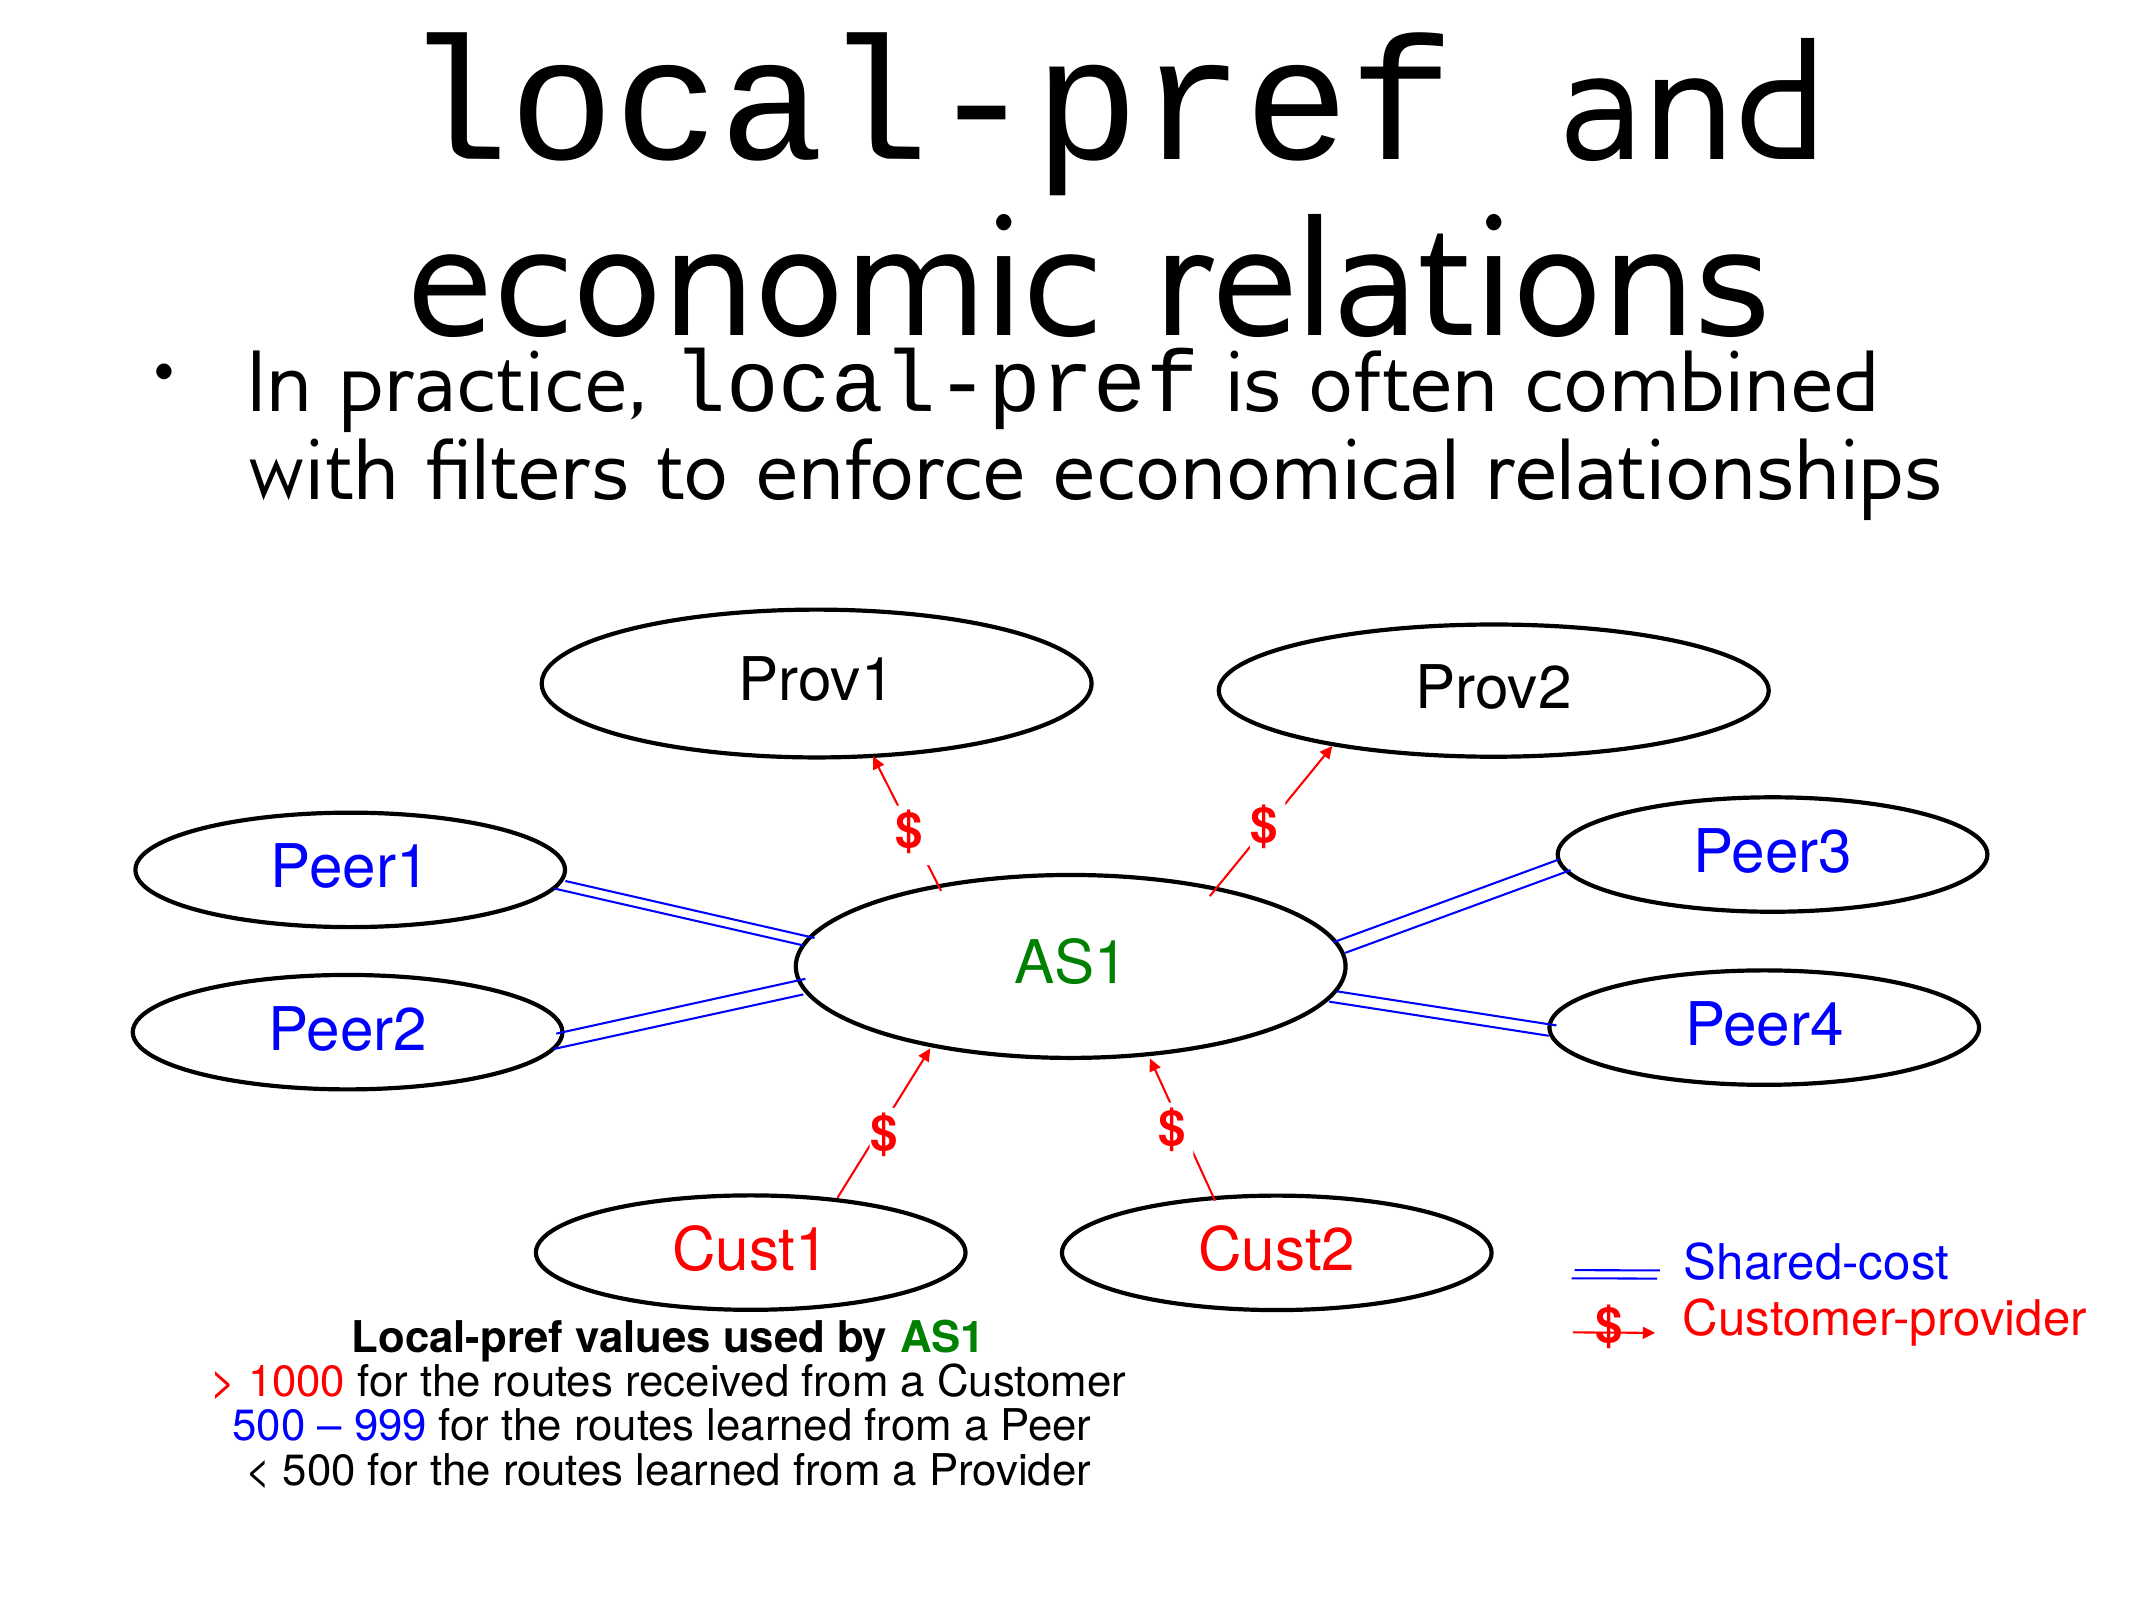

# local-pref  and economic relations
In practice, local-pref is often combined with filters to enforce economical relationships

Prov1

Prov2

Peer3

$

$

Peer1

AS1

Peer4

Peer2

$

$

Cust1

Cust2

Shared-cost

Customer-provider

$
Local-pref values used by AS1
> 1000 for the routes received from a Customer
500 – 999 for the routes learned from a Peer
< 500 for the routes learned from a Provider